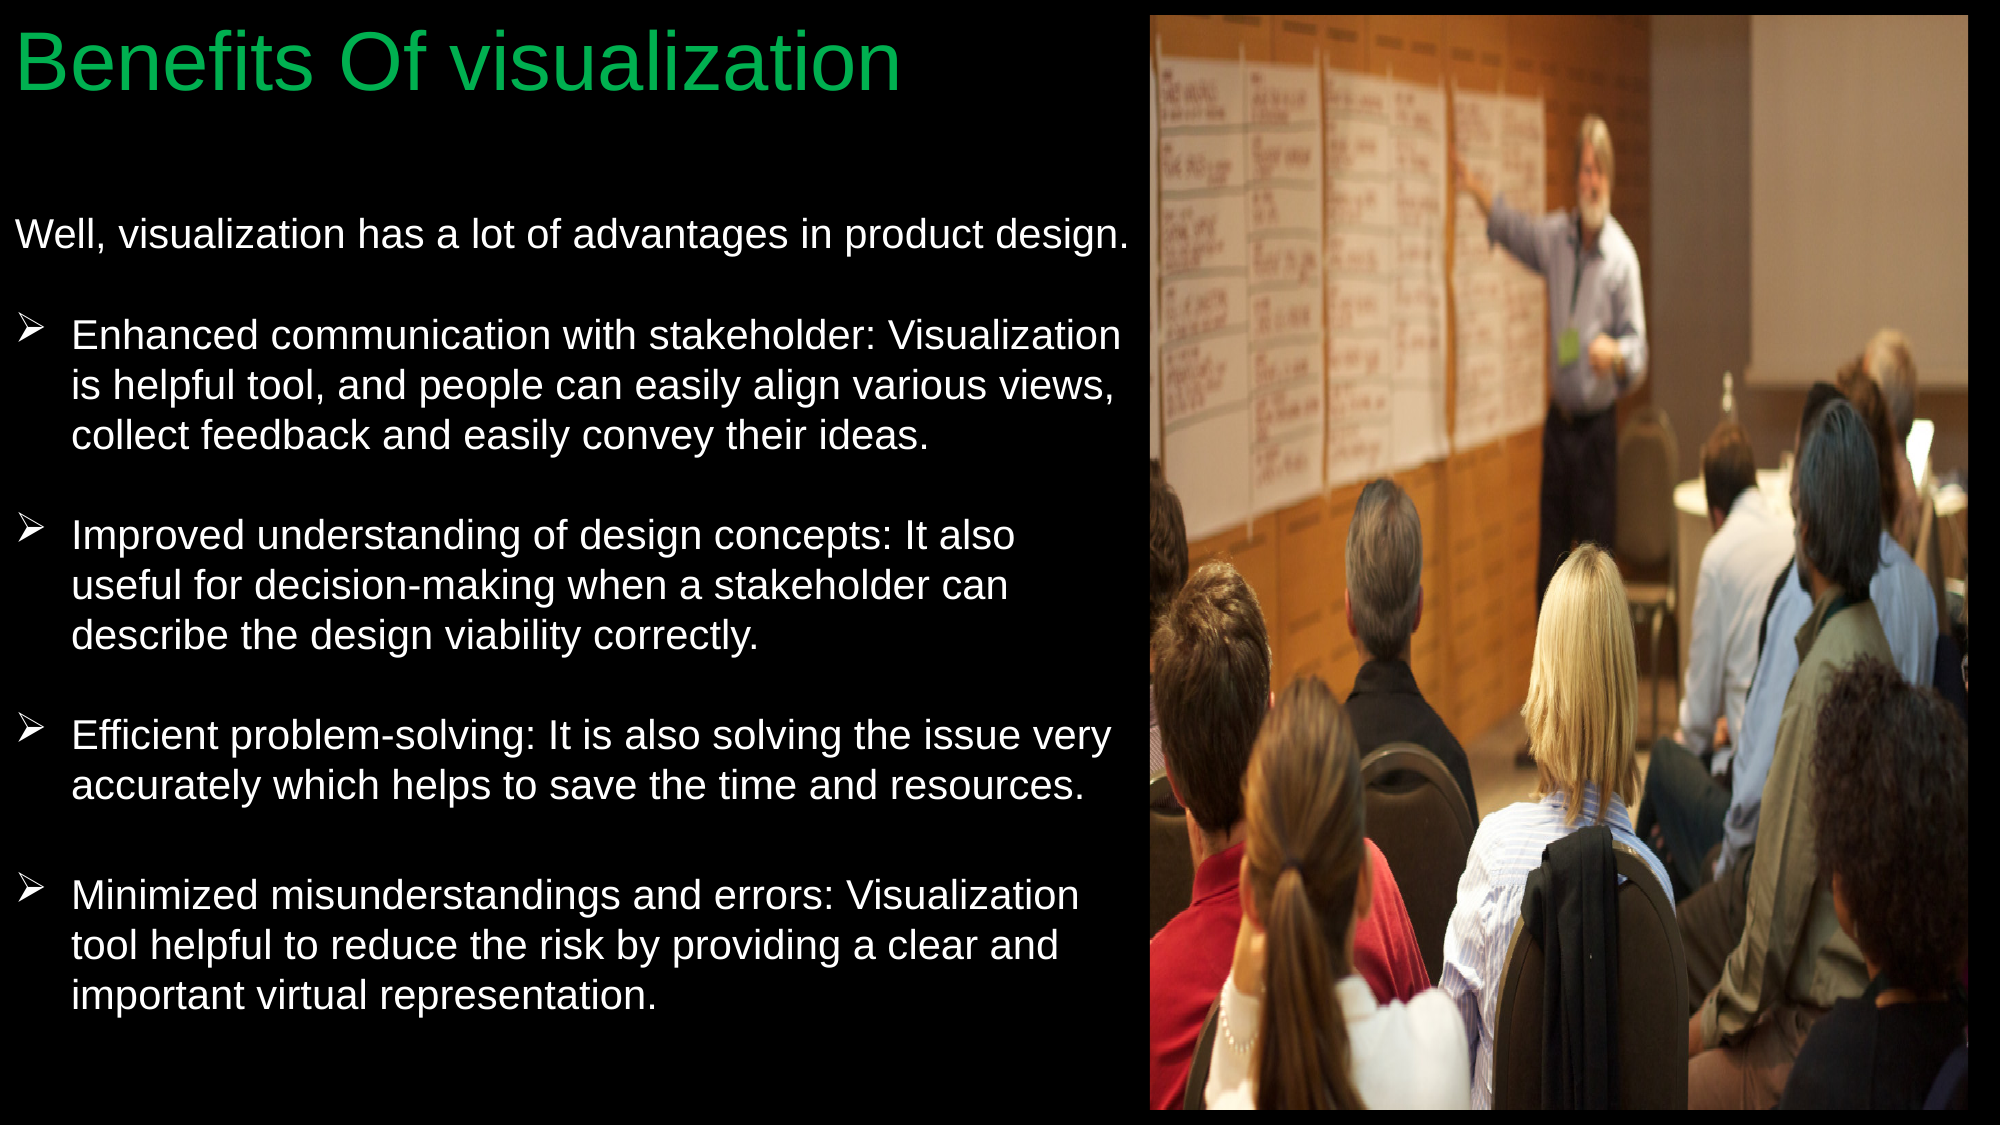

Benefits Of visualization

Well, visualization has a lot of advantages in product design.

Enhanced communication with stakeholder: Visualization is helpful tool, and people can easily align various views, collect feedback and easily convey their ideas.

Improved understanding of design concepts: It also useful for decision-making when a stakeholder can describe the design viability correctly.

Efficient problem-solving: It is also solving the issue very accurately which helps to save the time and resources.

Minimized misunderstandings and errors: Visualization tool helpful to reduce the risk by providing a clear and important virtual representation.